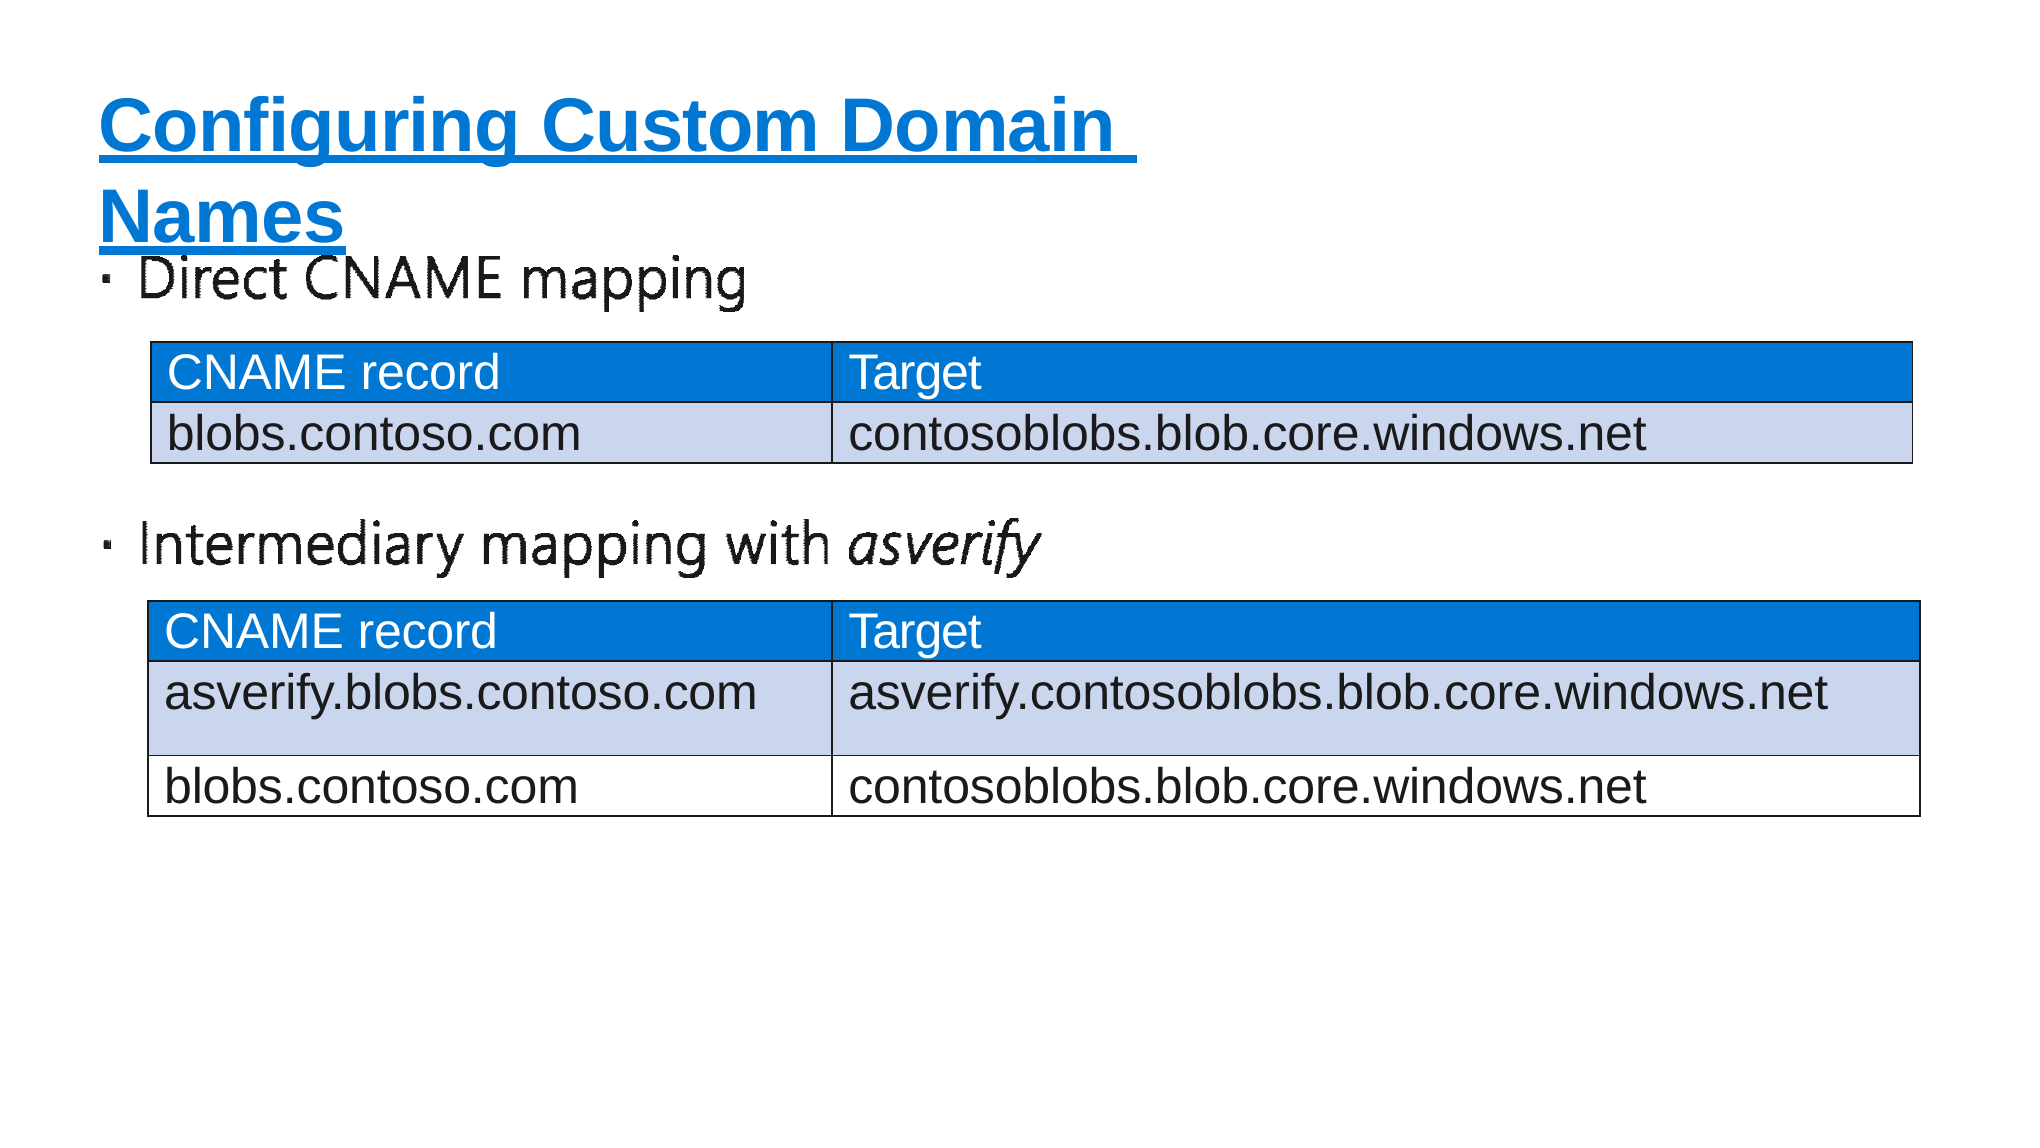

# Configuring Custom Domain Names

| CNAME record | Target |
| --- | --- |
| blobs.contoso.com | contosoblobs.blob.core.windows.net |

| CNAME record | Target |
| --- | --- |
| asverify.blobs.contoso.com | asverify.contosoblobs.blob.core.windows.net |
| blobs.contoso.com | contosoblobs.blob.core.windows.net |